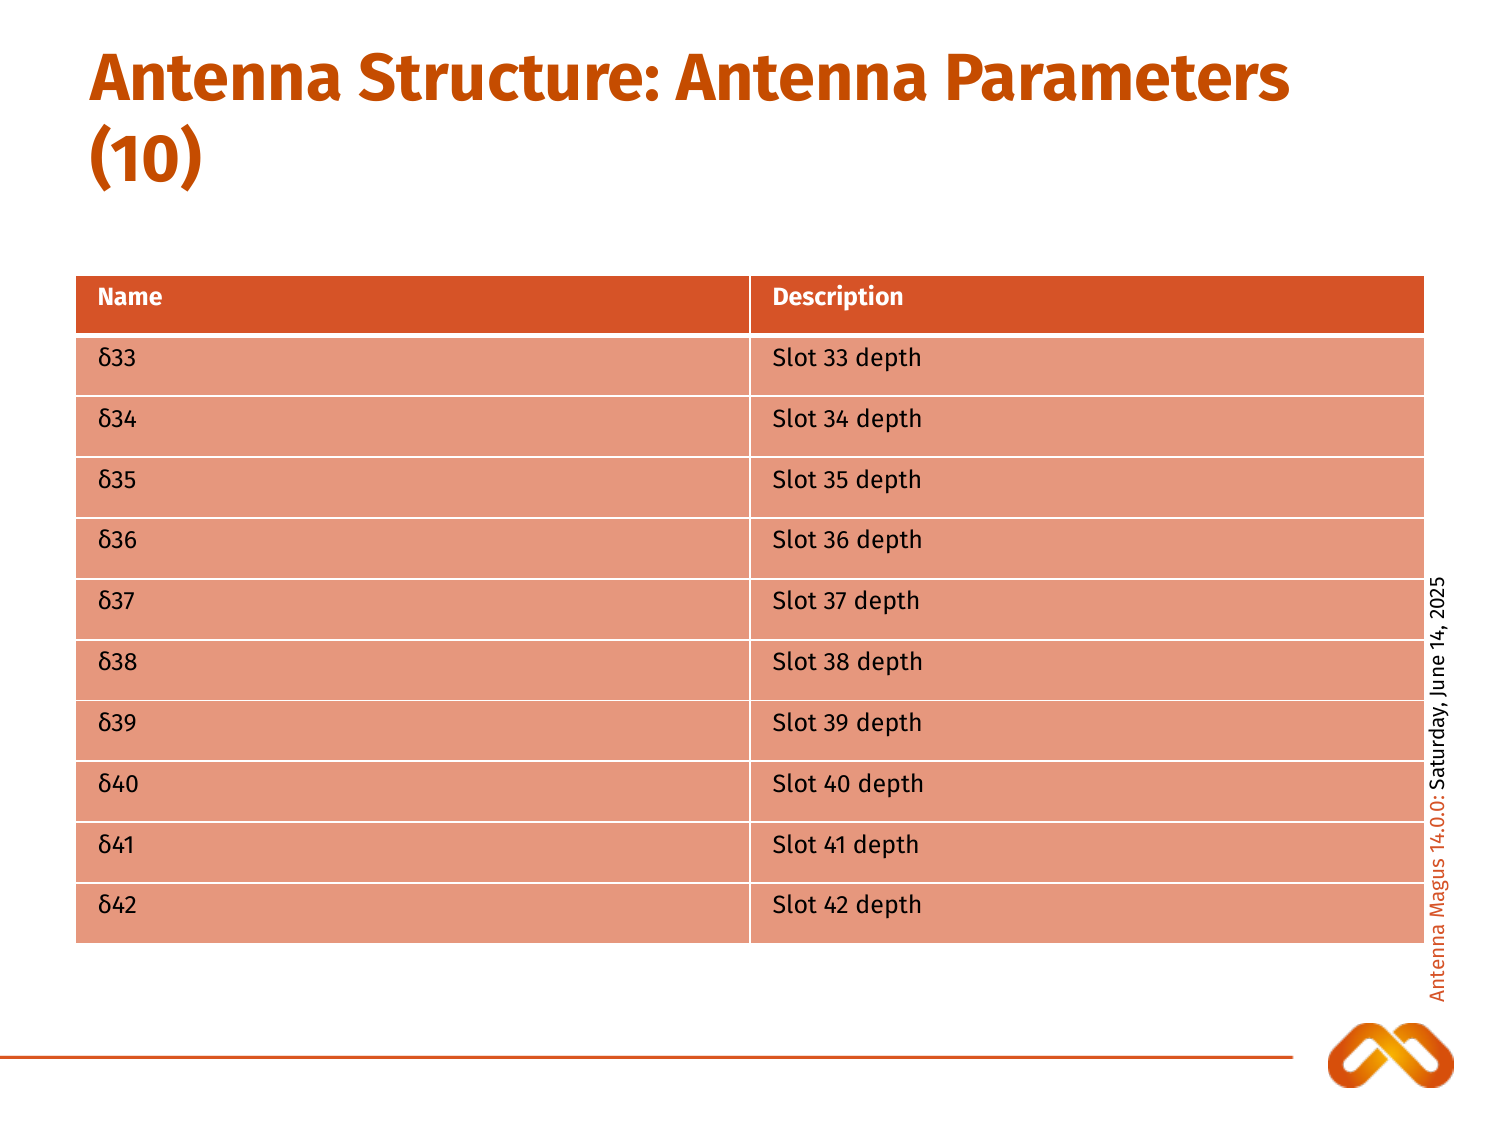

# Antenna Structure: Antenna Parameters (10)

| Name | Description |
| --- | --- |
| δ33 | Slot 33 depth |
| δ34 | Slot 34 depth |
| δ35 | Slot 35 depth |
| δ36 | Slot 36 depth |
| δ37 | Slot 37 depth |
| δ38 | Slot 38 depth |
| δ39 | Slot 39 depth |
| δ40 | Slot 40 depth |
| δ41 | Slot 41 depth |
| δ42 | Slot 42 depth |